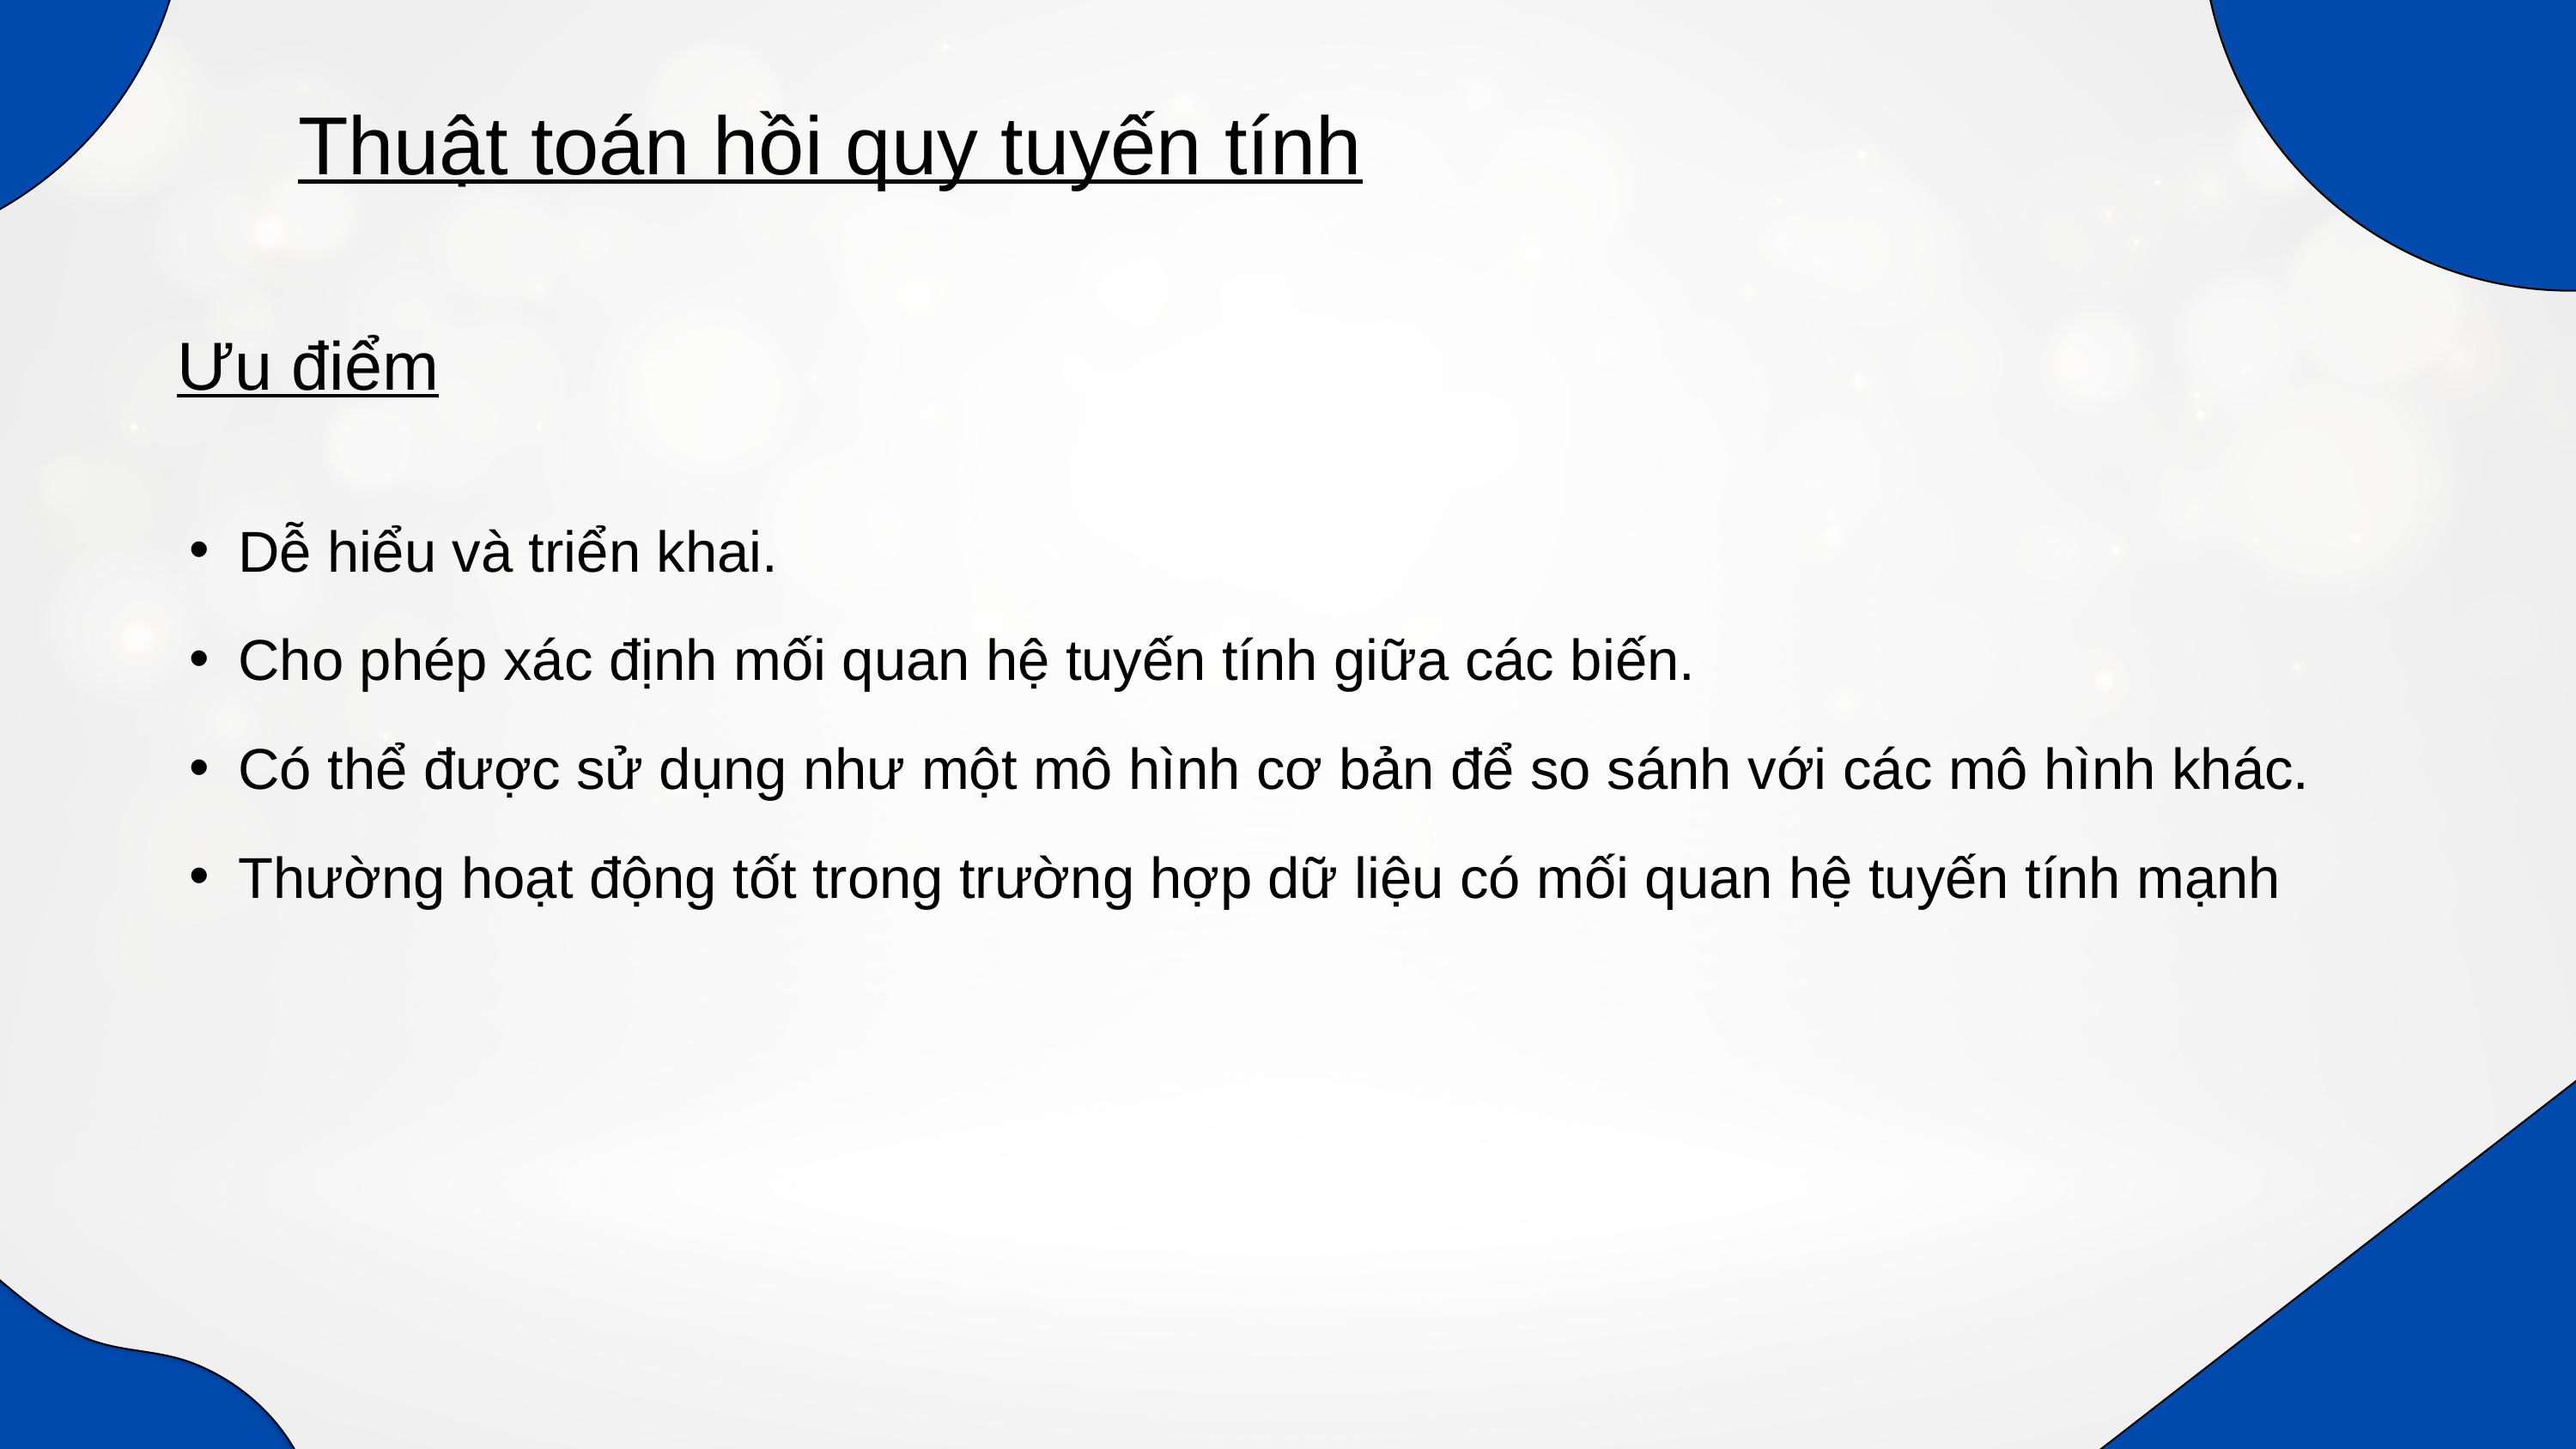

Thuật toán hồi quy tuyến tính
Ưu điểm
Dễ hiểu và triển khai.
Cho phép xác định mối quan hệ tuyến tính giữa các biến.
Có thể được sử dụng như một mô hình cơ bản để so sánh với các mô hình khác.
Thường hoạt động tốt trong trường hợp dữ liệu có mối quan hệ tuyến tính mạnh